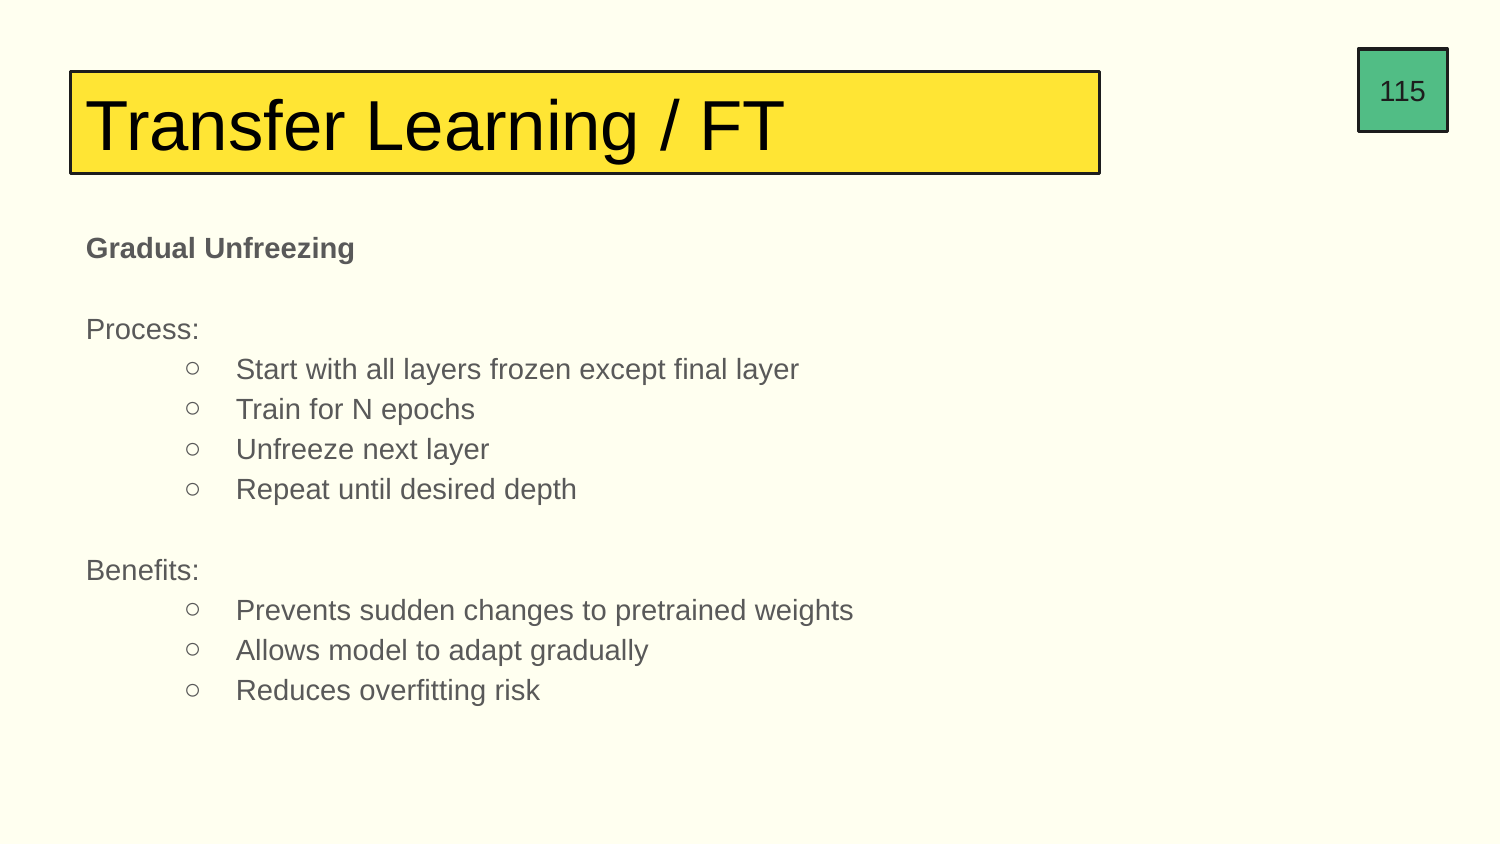

115
Transfer Learning / FT
Gradual Unfreezing

Process:
Start with all layers frozen except final layer
Train for N epochs
Unfreeze next layer
Repeat until desired depth

Benefits:
Prevents sudden changes to pretrained weights
Allows model to adapt gradually
Reduces overfitting risk